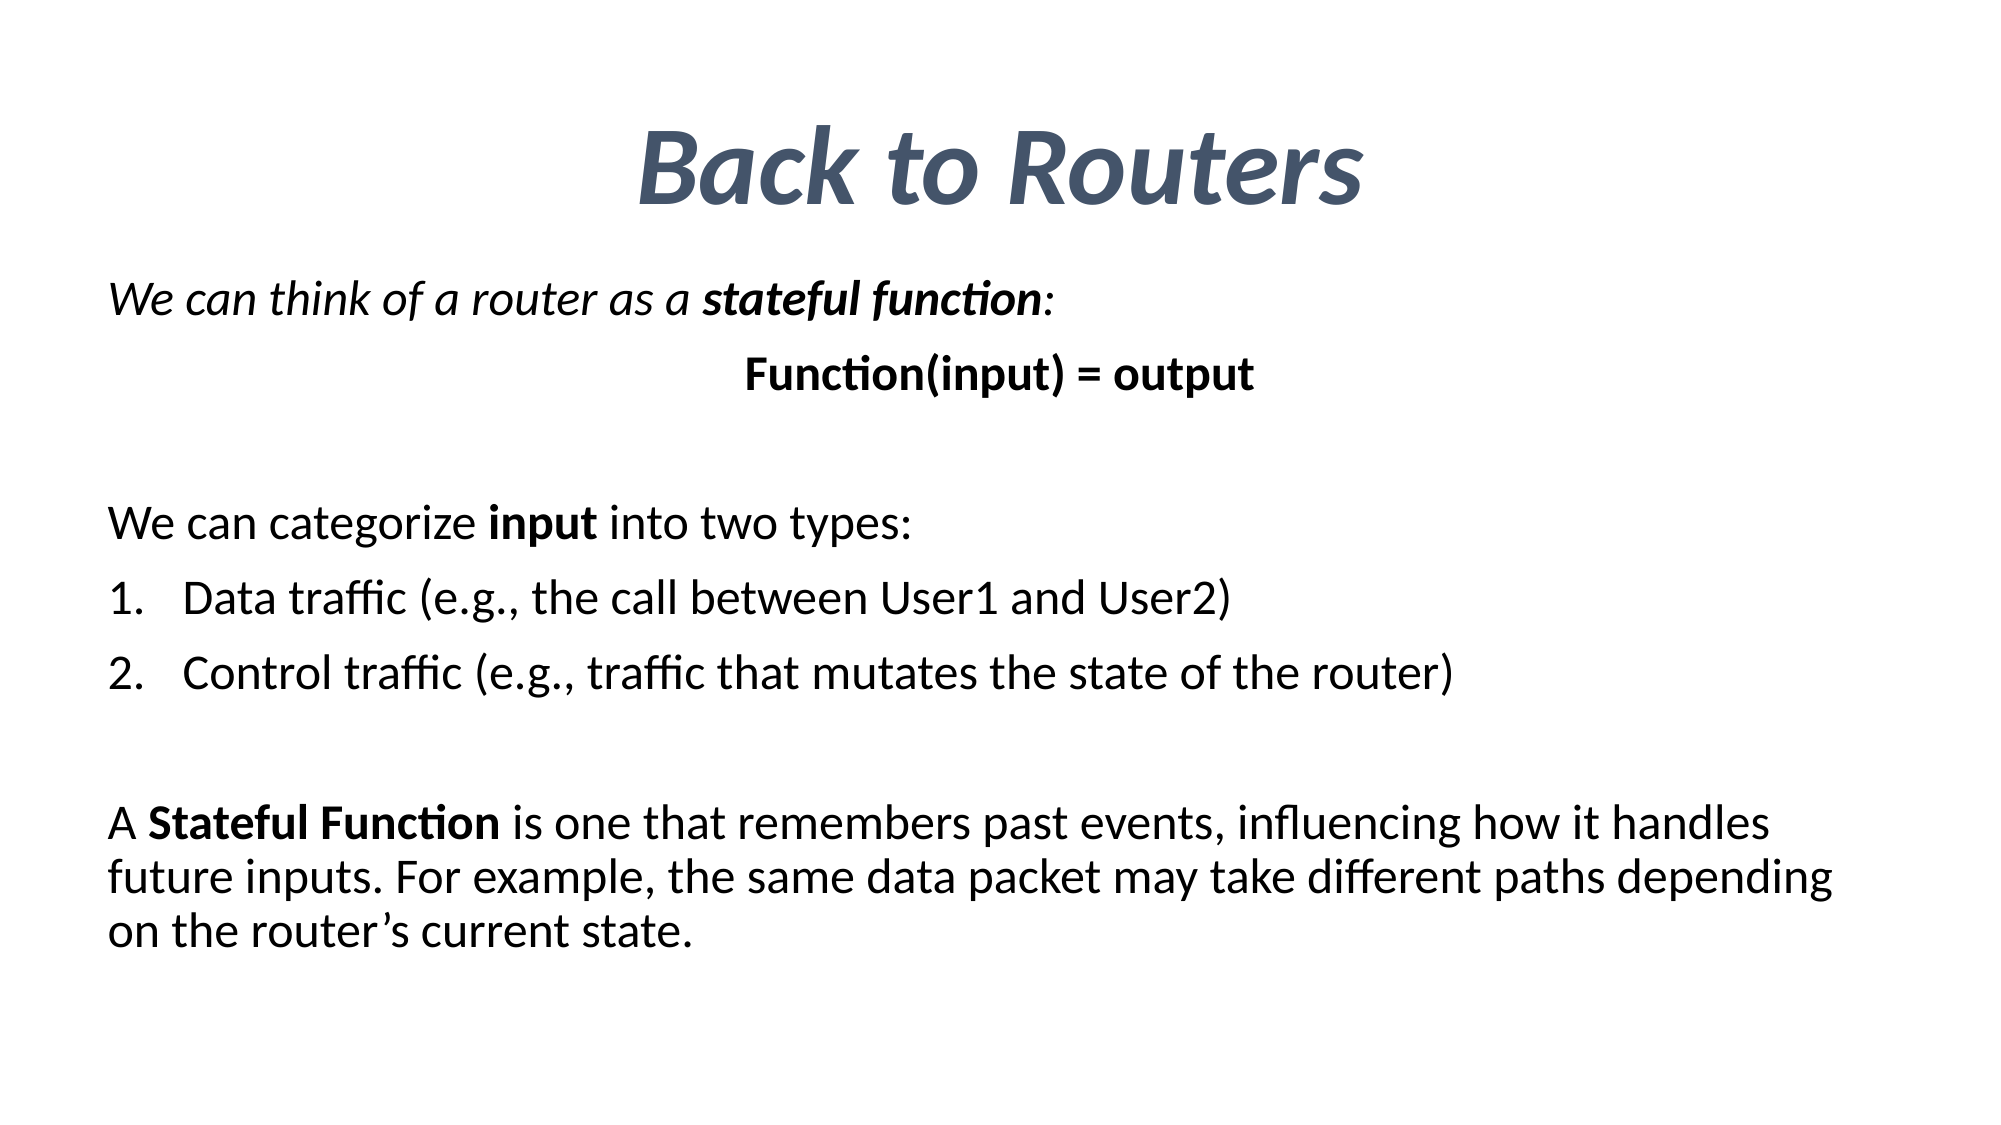

# Back to Routers
We can think of a router as a stateful function:
Function(input) = output

We can categorize input into two types:
Data traffic (e.g., the call between User1 and User2)
Control traffic (e.g., traffic that mutates the state of the router)

A Stateful Function is one that remembers past events, influencing how it handles future inputs. For example, the same data packet may take different paths depending on the router’s current state.